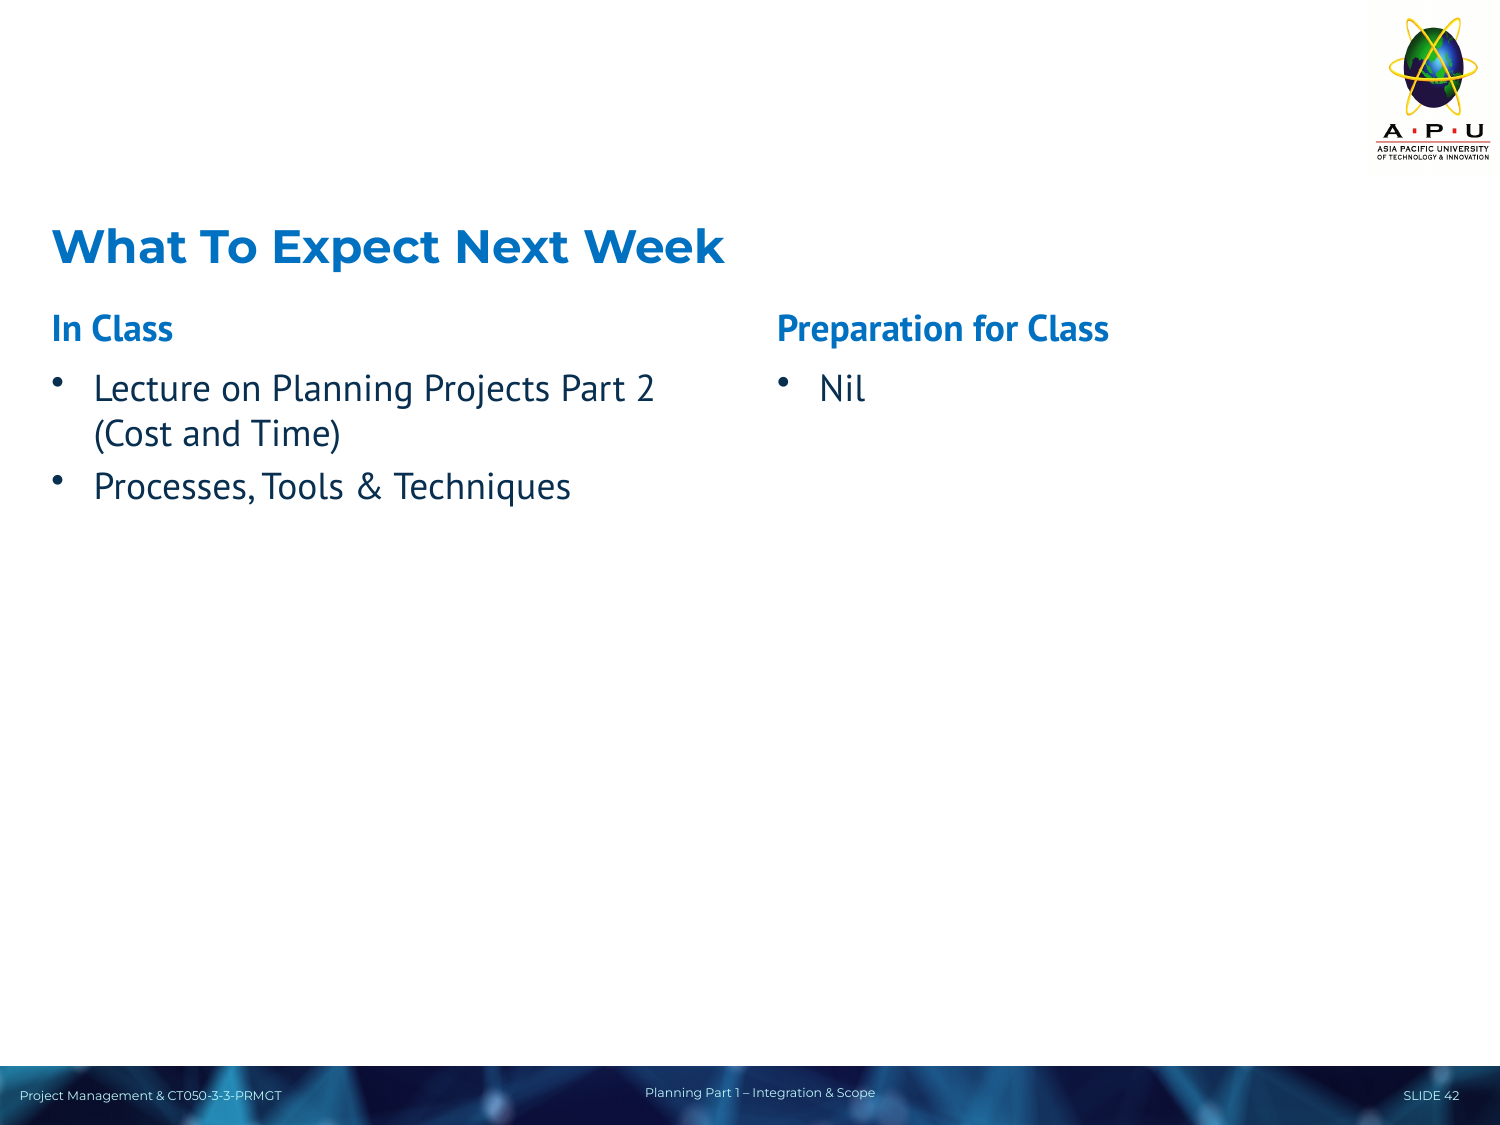

# What To Expect Next Week
In Class
Preparation for Class
Lecture on Planning Projects Part 2 (Cost and Time)
Processes, Tools & Techniques
Nil